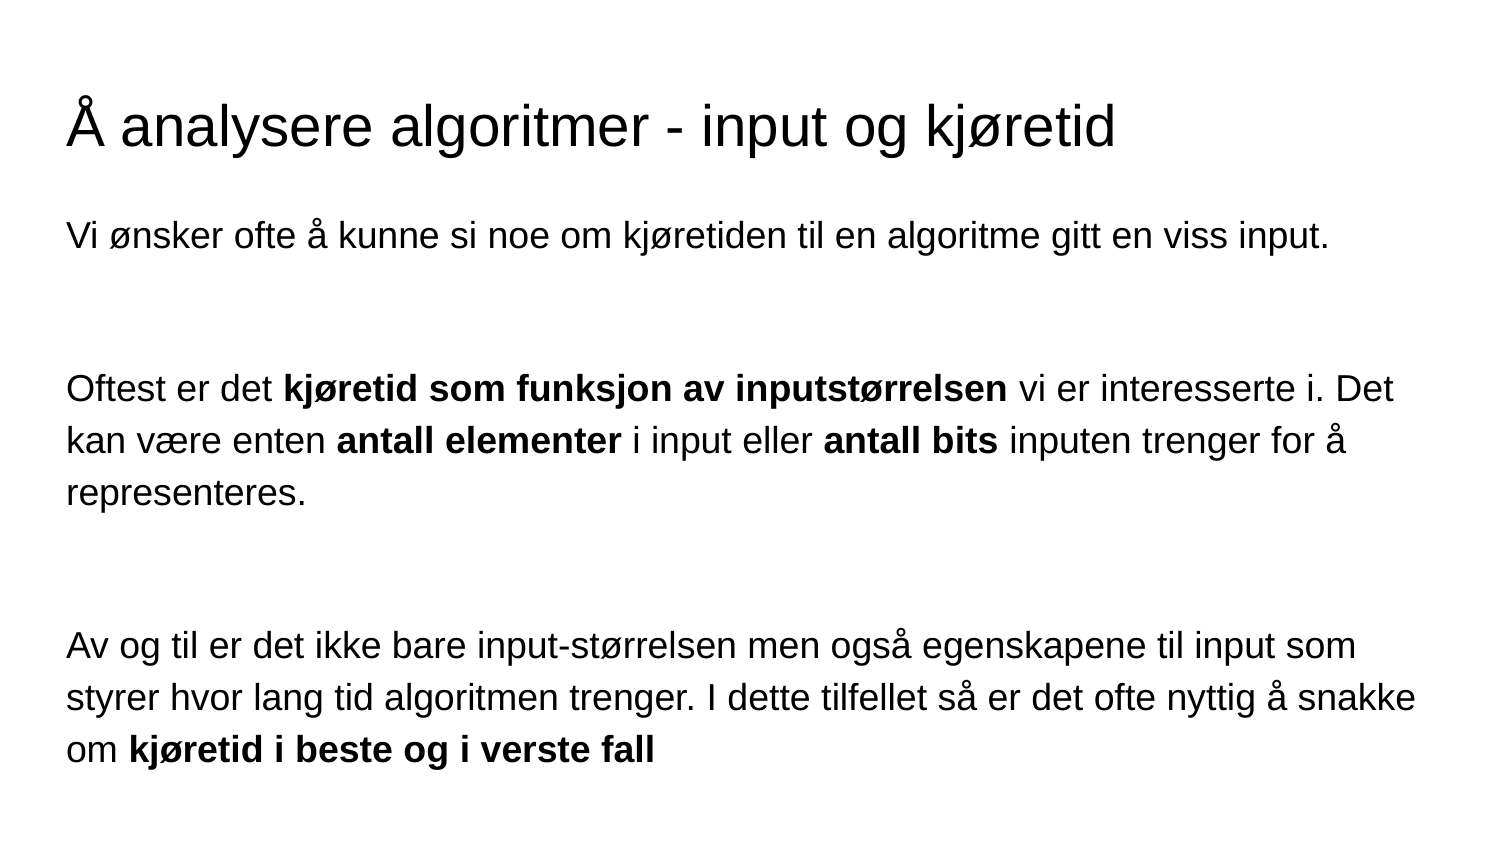

# Å analysere algoritmer - input og kjøretid
Vi ønsker ofte å kunne si noe om kjøretiden til en algoritme gitt en viss input.

Oftest er det kjøretid som funksjon av inputstørrelsen vi er interesserte i. Det kan være enten antall elementer i input eller antall bits inputen trenger for å representeres.

Av og til er det ikke bare input-størrelsen men også egenskapene til input som styrer hvor lang tid algoritmen trenger. I dette tilfellet så er det ofte nyttig å snakke om kjøretid i beste og i verste fall